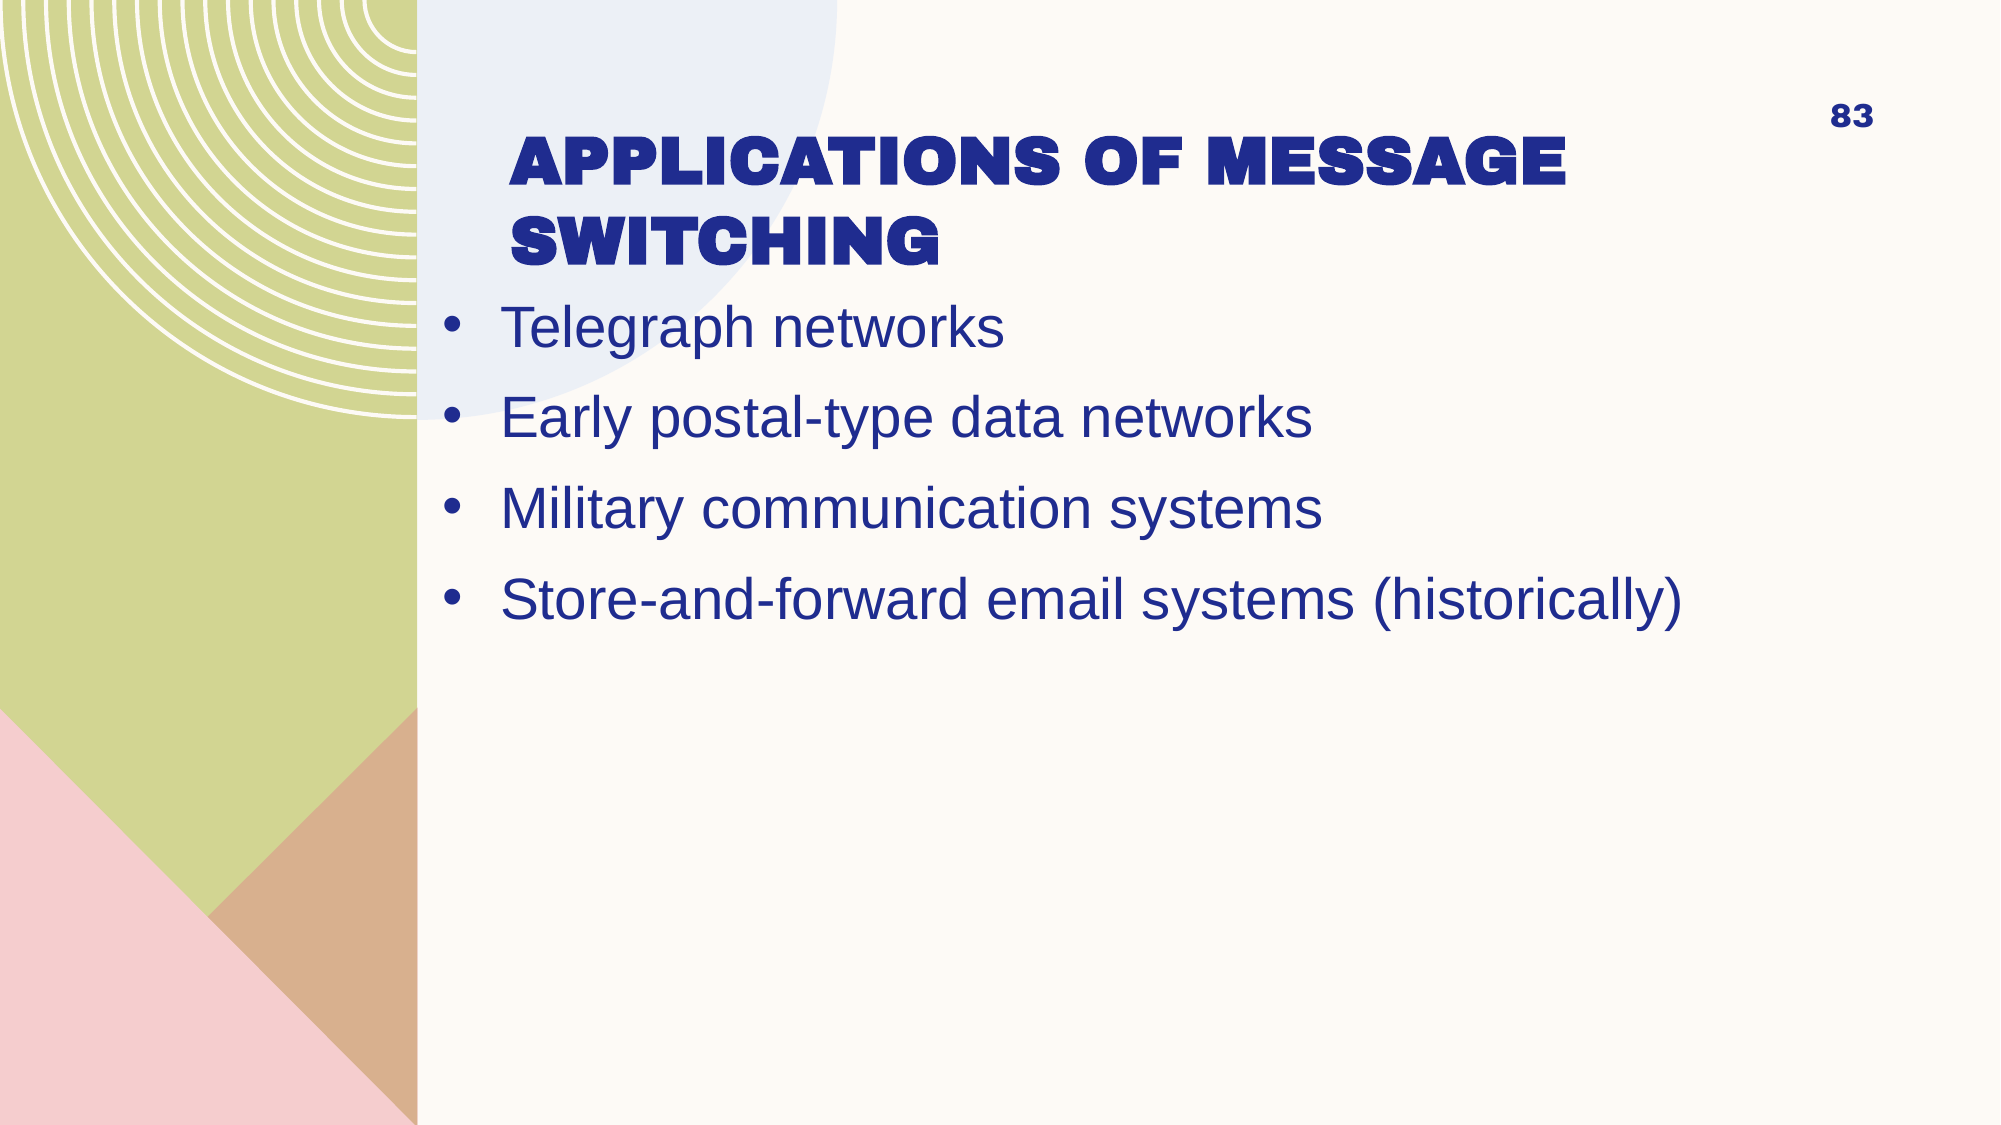

83
# Applications of Message Switching
Telegraph networks
Early postal-type data networks
Military communication systems
Store-and-forward email systems (historically)